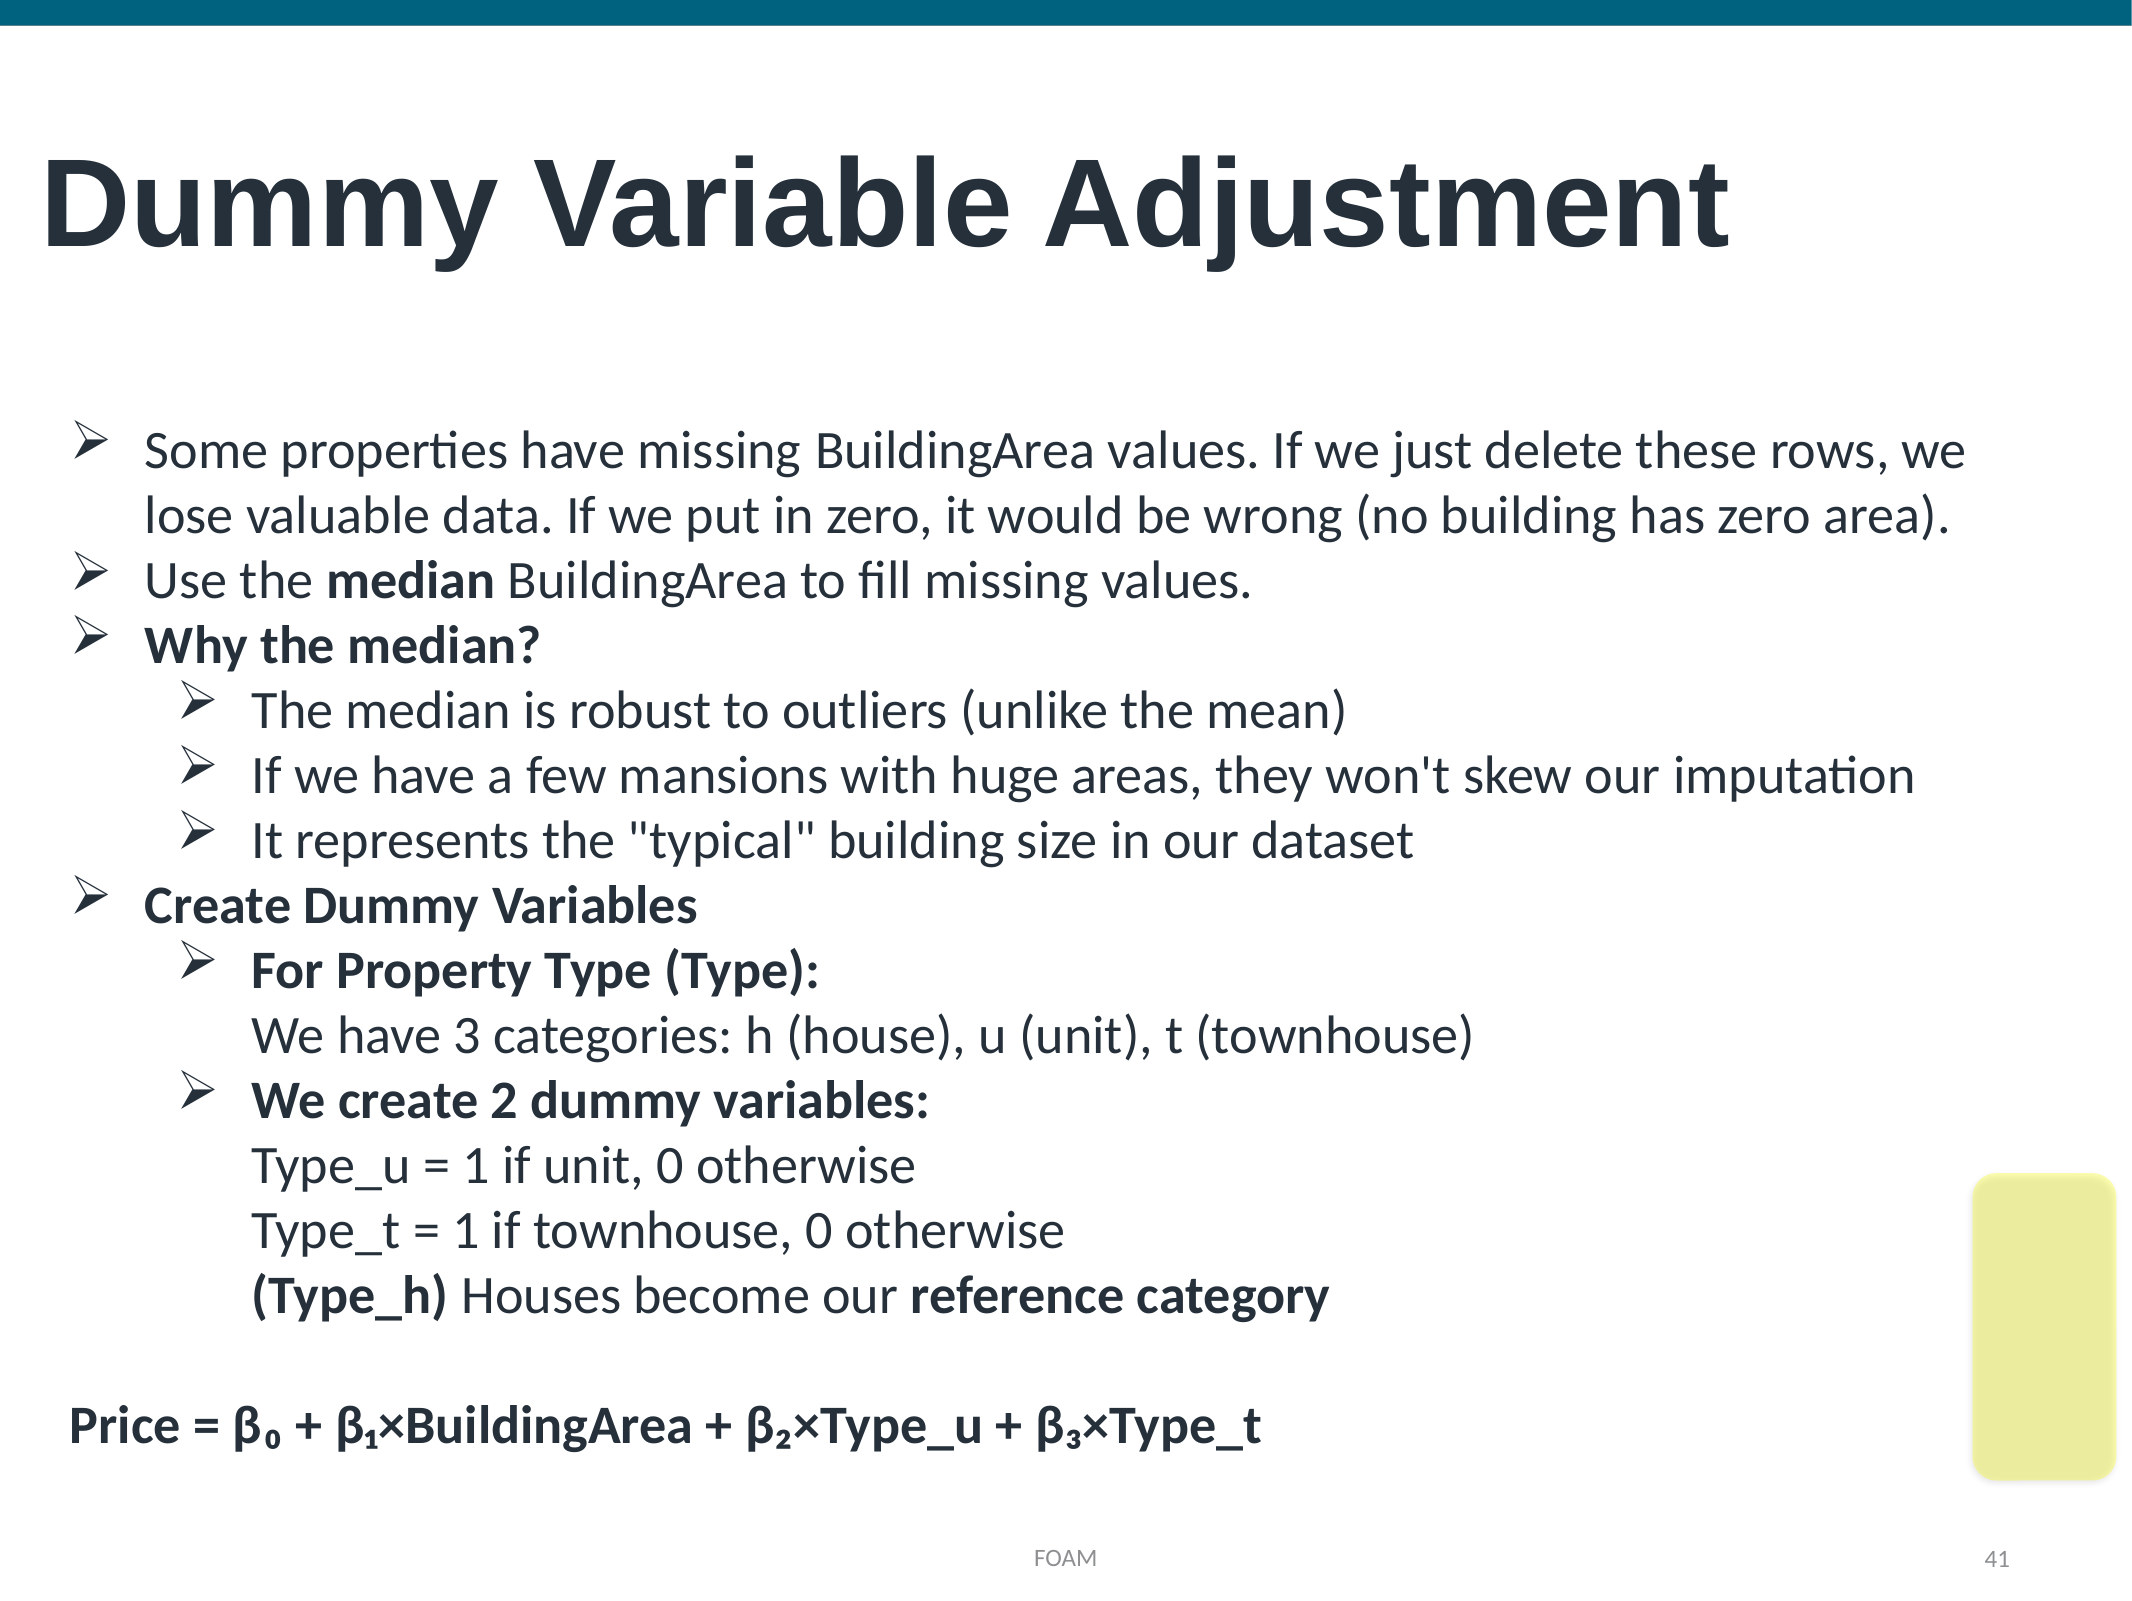

Dummy Variable Adjustment
Some properties have missing BuildingArea values. If we just delete these rows, we lose valuable data. If we put in zero, it would be wrong (no building has zero area).
Use the median BuildingArea to fill missing values.
Why the median?
The median is robust to outliers (unlike the mean)
If we have a few mansions with huge areas, they won't skew our imputation
It represents the "typical" building size in our dataset
Create Dummy Variables
For Property Type (Type):
We have 3 categories: h (house), u (unit), t (townhouse)
We create 2 dummy variables:
Type_u = 1 if unit, 0 otherwise
Type_t = 1 if townhouse, 0 otherwise
(Type_h) Houses become our reference category
Price = β₀ + β₁×BuildingArea + β₂×Type_u + β₃×Type_t

FOAM
41